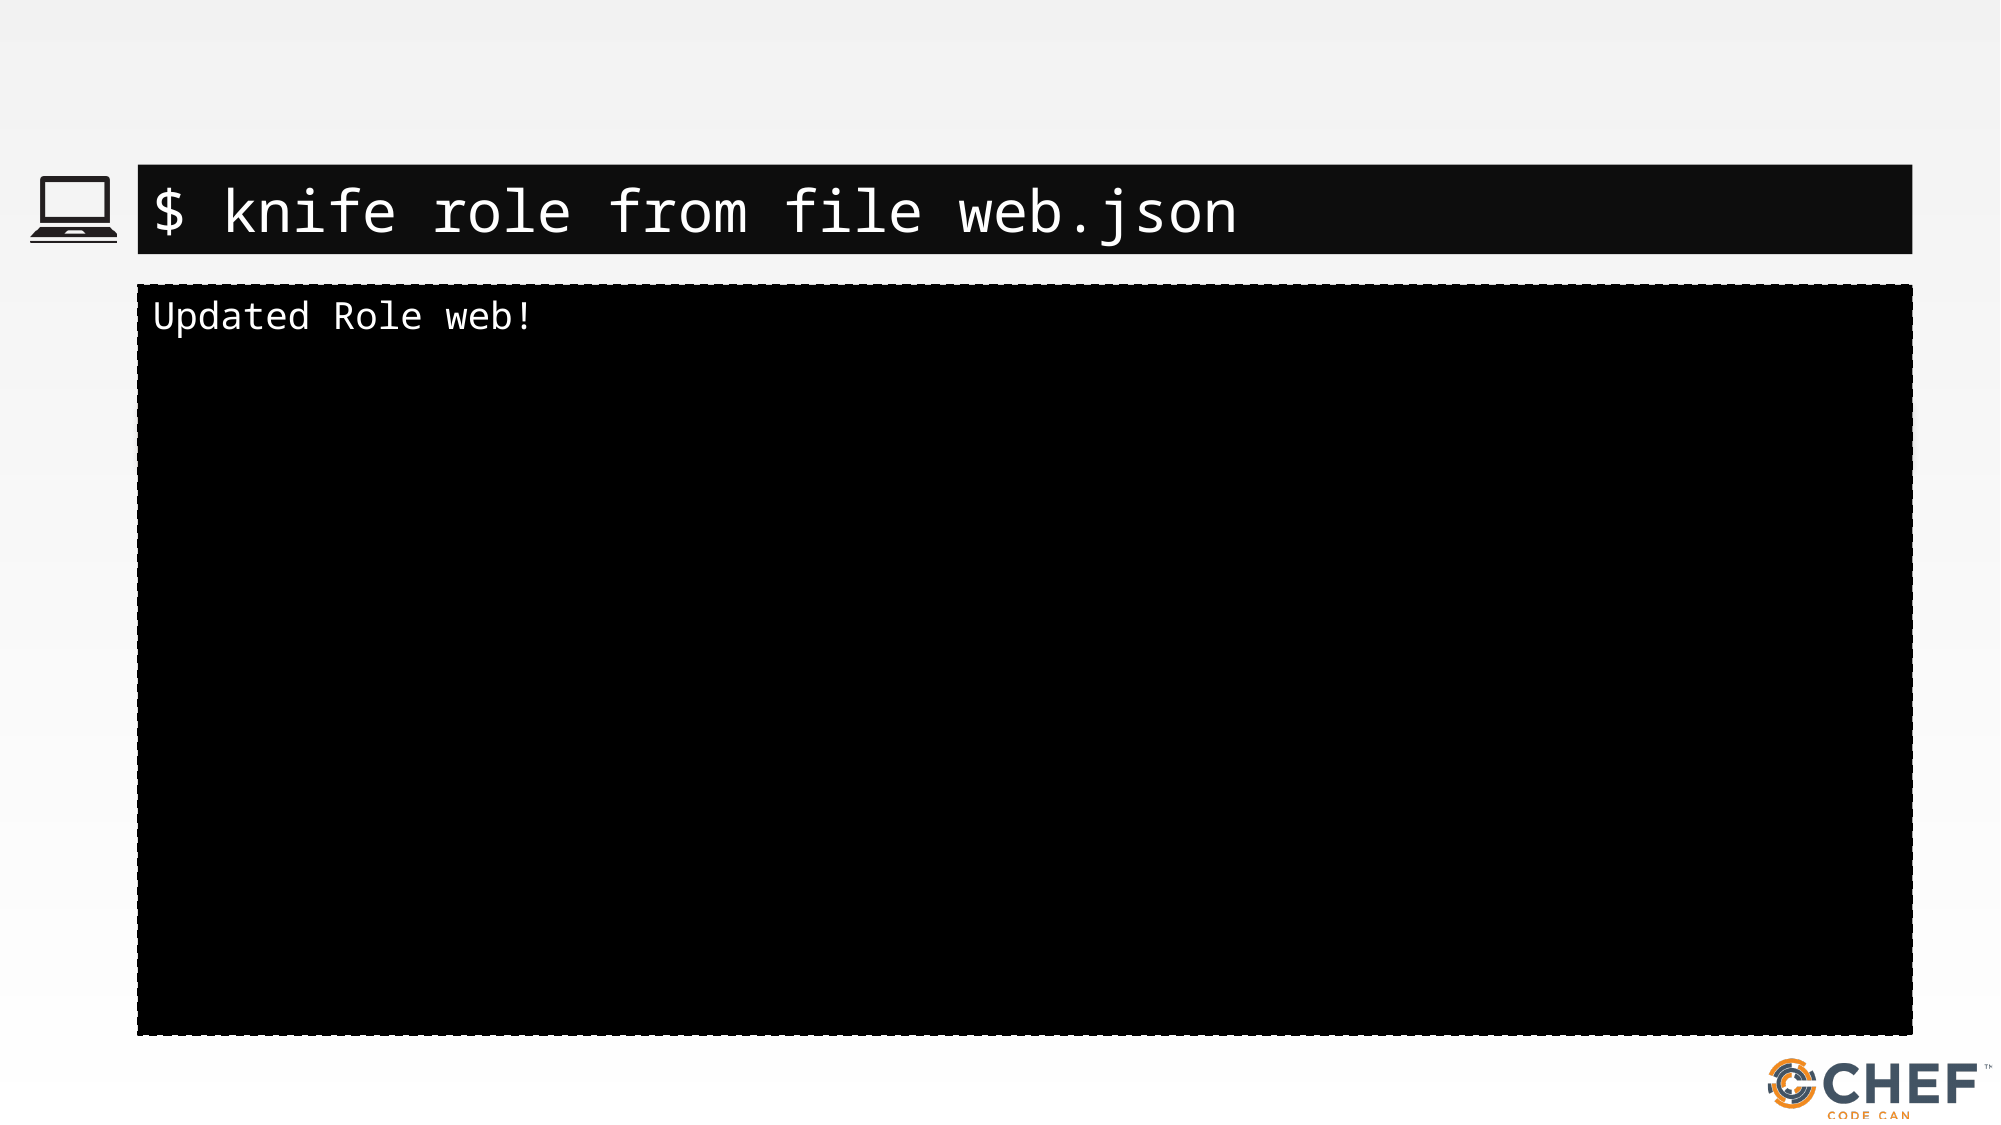

#
$ knife role from file web.json
Updated Role web!